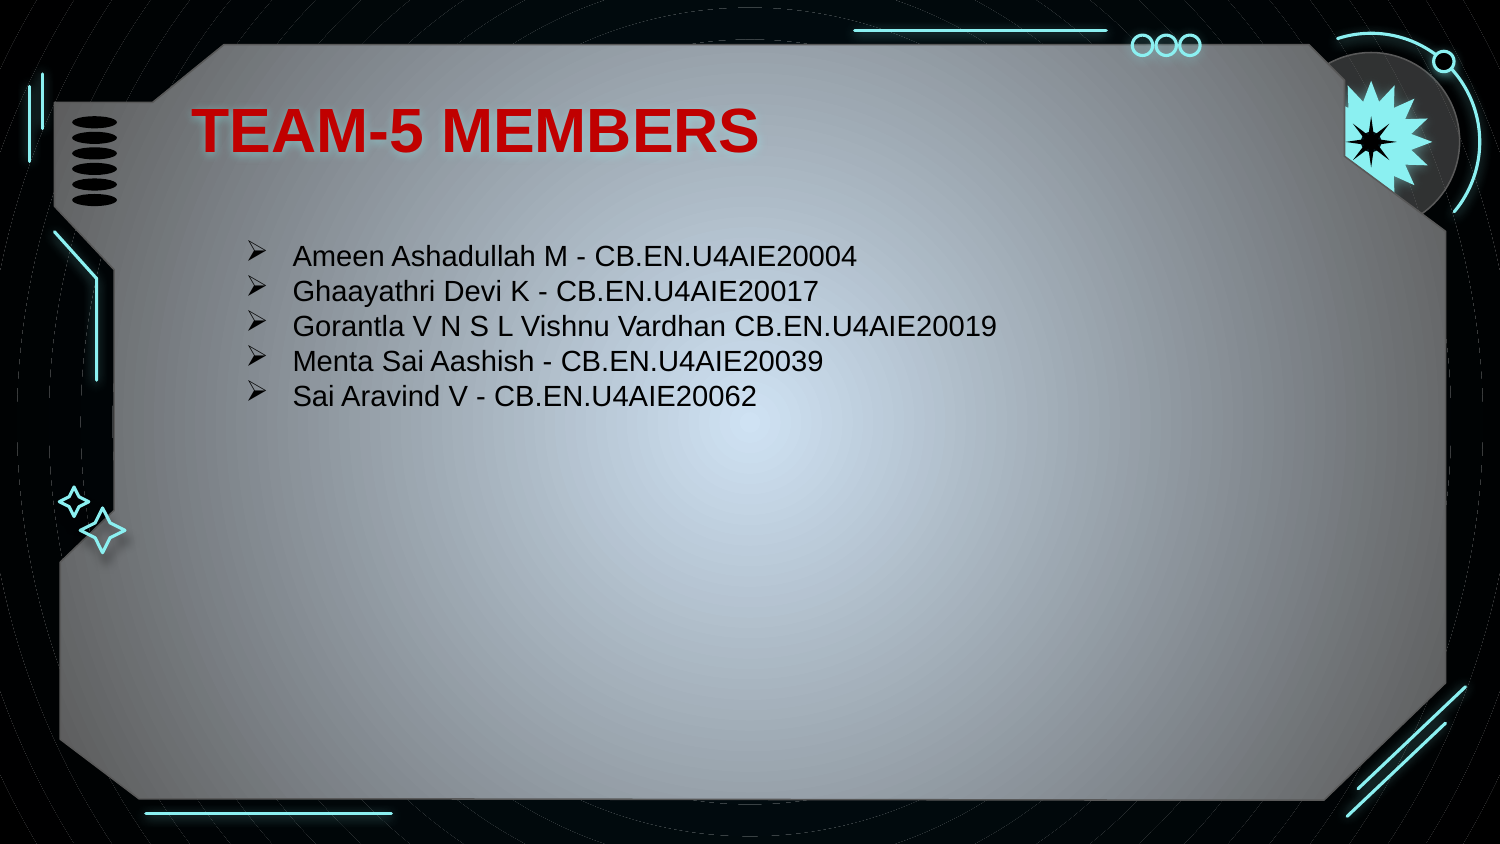

# TEAM-5 MEMBERS

Ameen Ashadullah M - CB.EN.U4AIE20004
Ghaayathri Devi K - CB.EN.U4AIE20017
Gorantla V N S L Vishnu Vardhan CB.EN.U4AIE20019
Menta Sai Aashish - CB.EN.U4AIE20039
Sai Aravind V - CB.EN.U4AIE20062